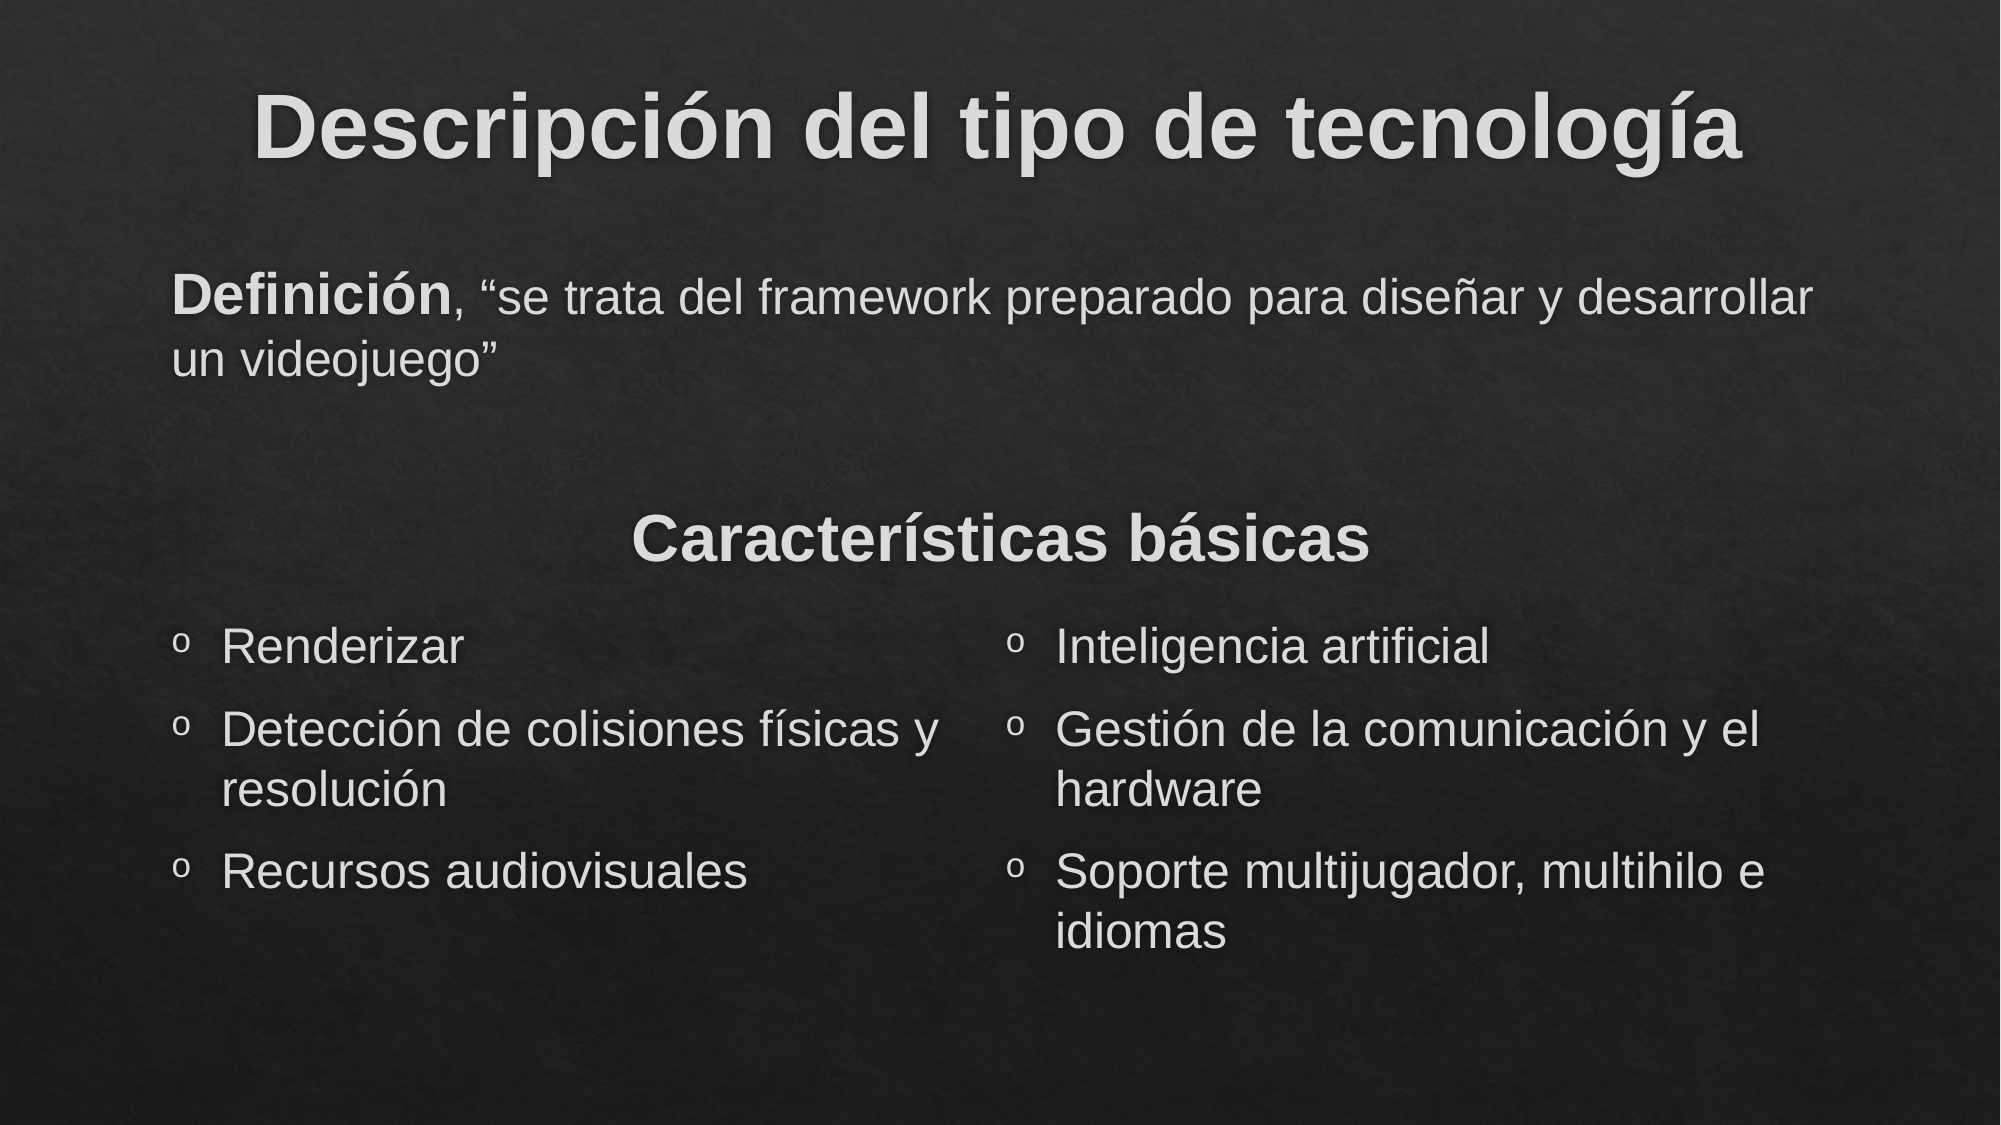

# Descripción del tipo de tecnología
Definición, “se trata del framework preparado para diseñar y desarrollar un videojuego”

Características básicas

Renderizar
Detección de colisiones físicas y resolución
Recursos audiovisuales

Inteligencia artificial
Gestión de la comunicación y el hardware
Soporte multijugador, multihilo e idiomas